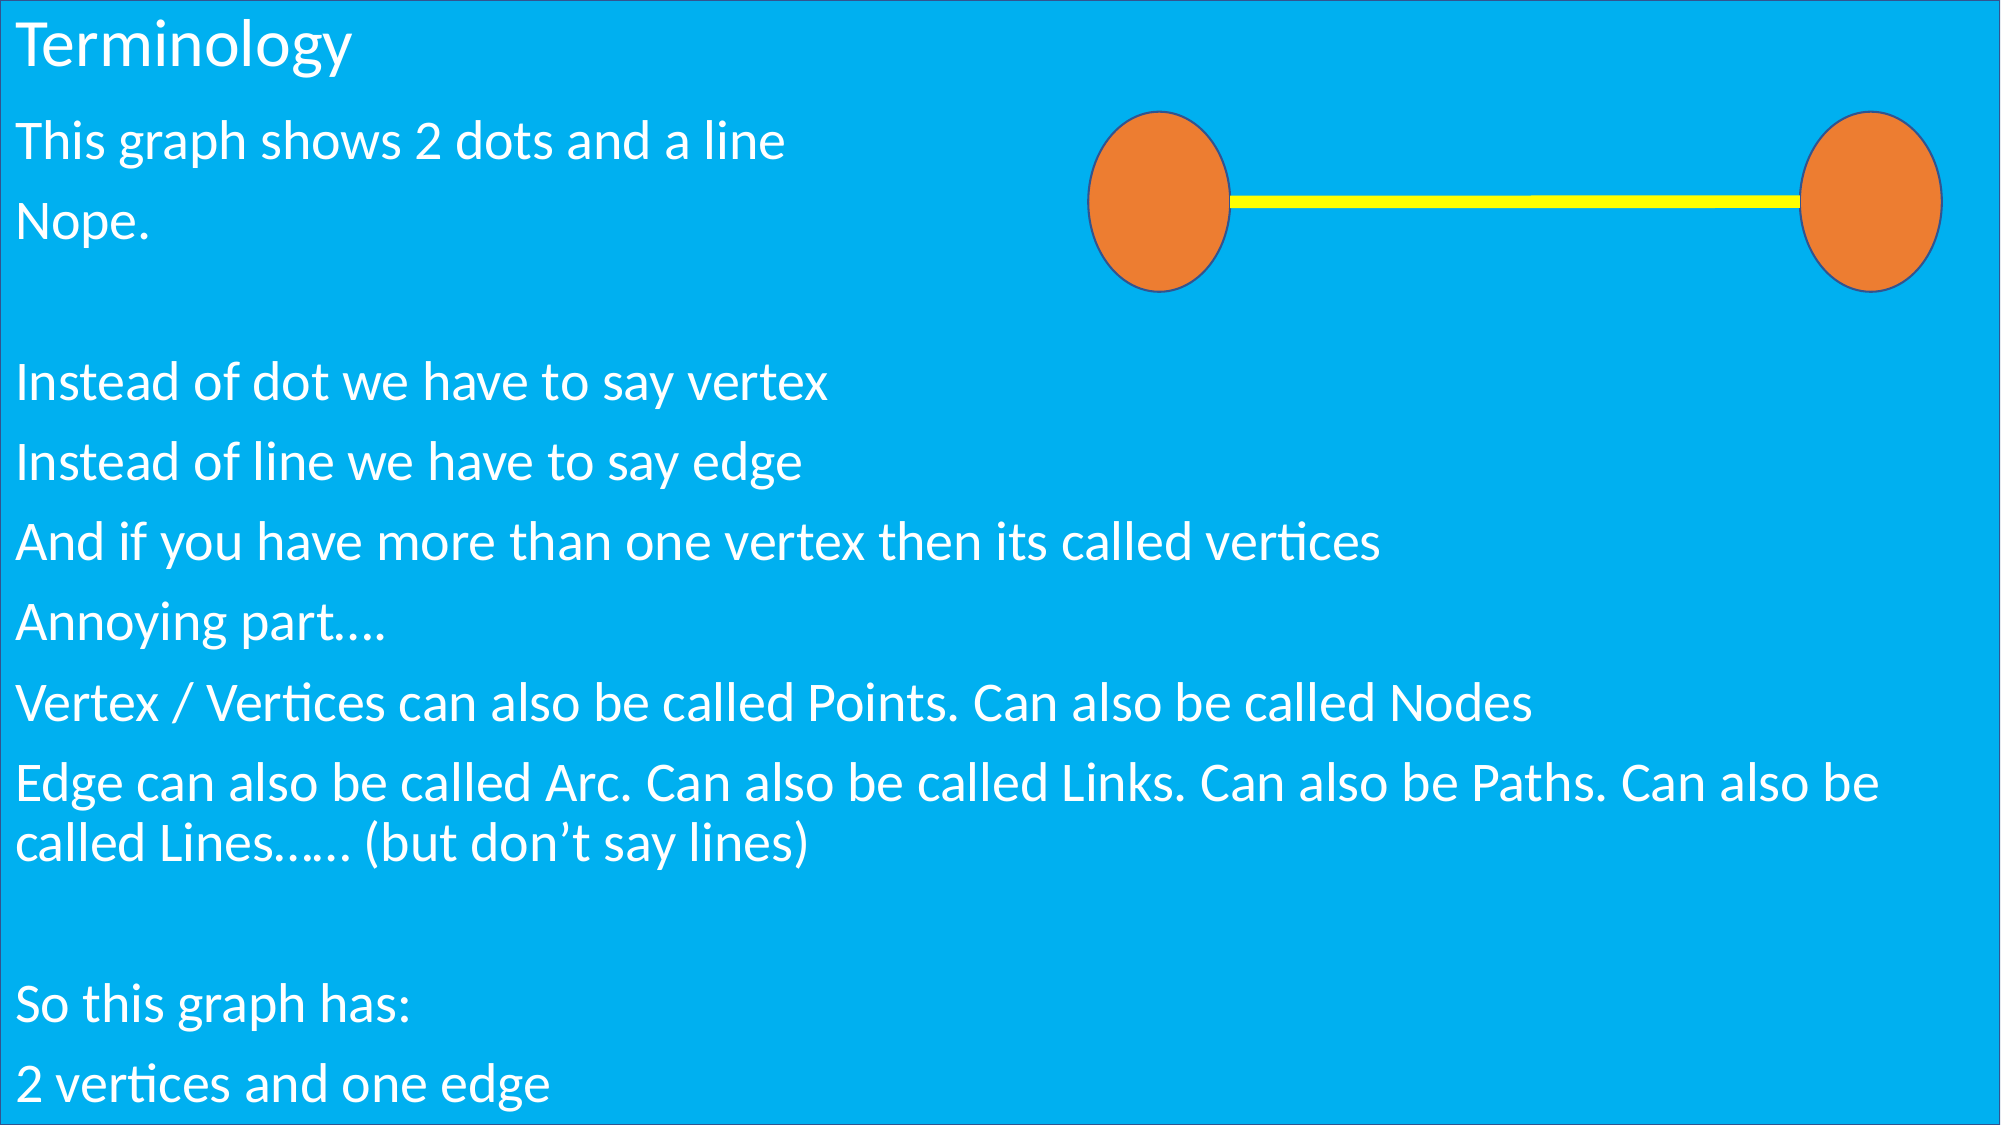

# Terminology
This graph shows 2 dots and a line
Nope.

Instead of dot we have to say vertex
Instead of line we have to say edge
And if you have more than one vertex then its called vertices
Annoying part….
Vertex / Vertices can also be called Points. Can also be called Nodes
Edge can also be called Arc. Can also be called Links. Can also be Paths. Can also be called Lines…… (but don’t say lines)

So this graph has:
2 vertices and one edge